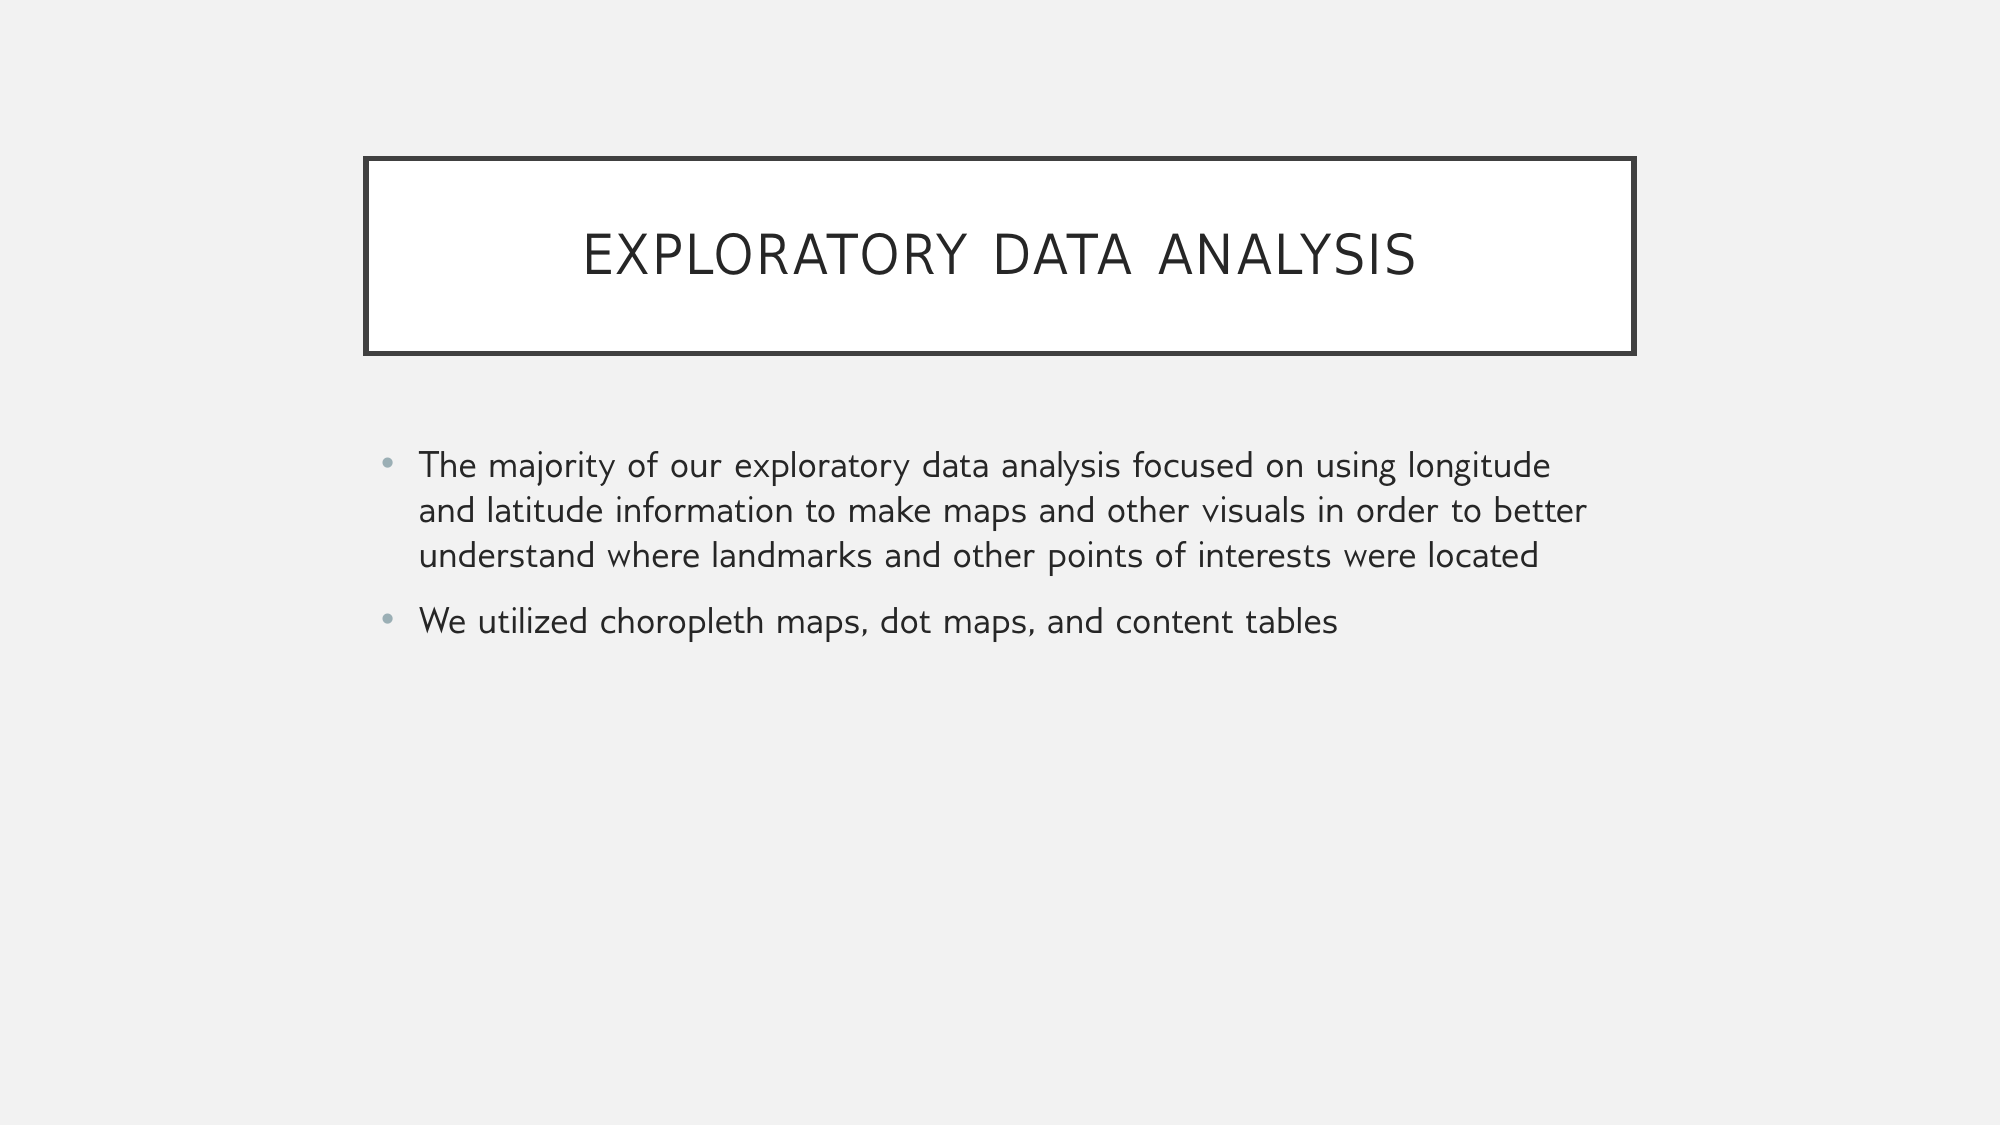

# Exploratory data analysis
The majority of our exploratory data analysis focused on using longitude and latitude information to make maps and other visuals in order to better understand where landmarks and other points of interests were located
We utilized choropleth maps, dot maps, and content tables